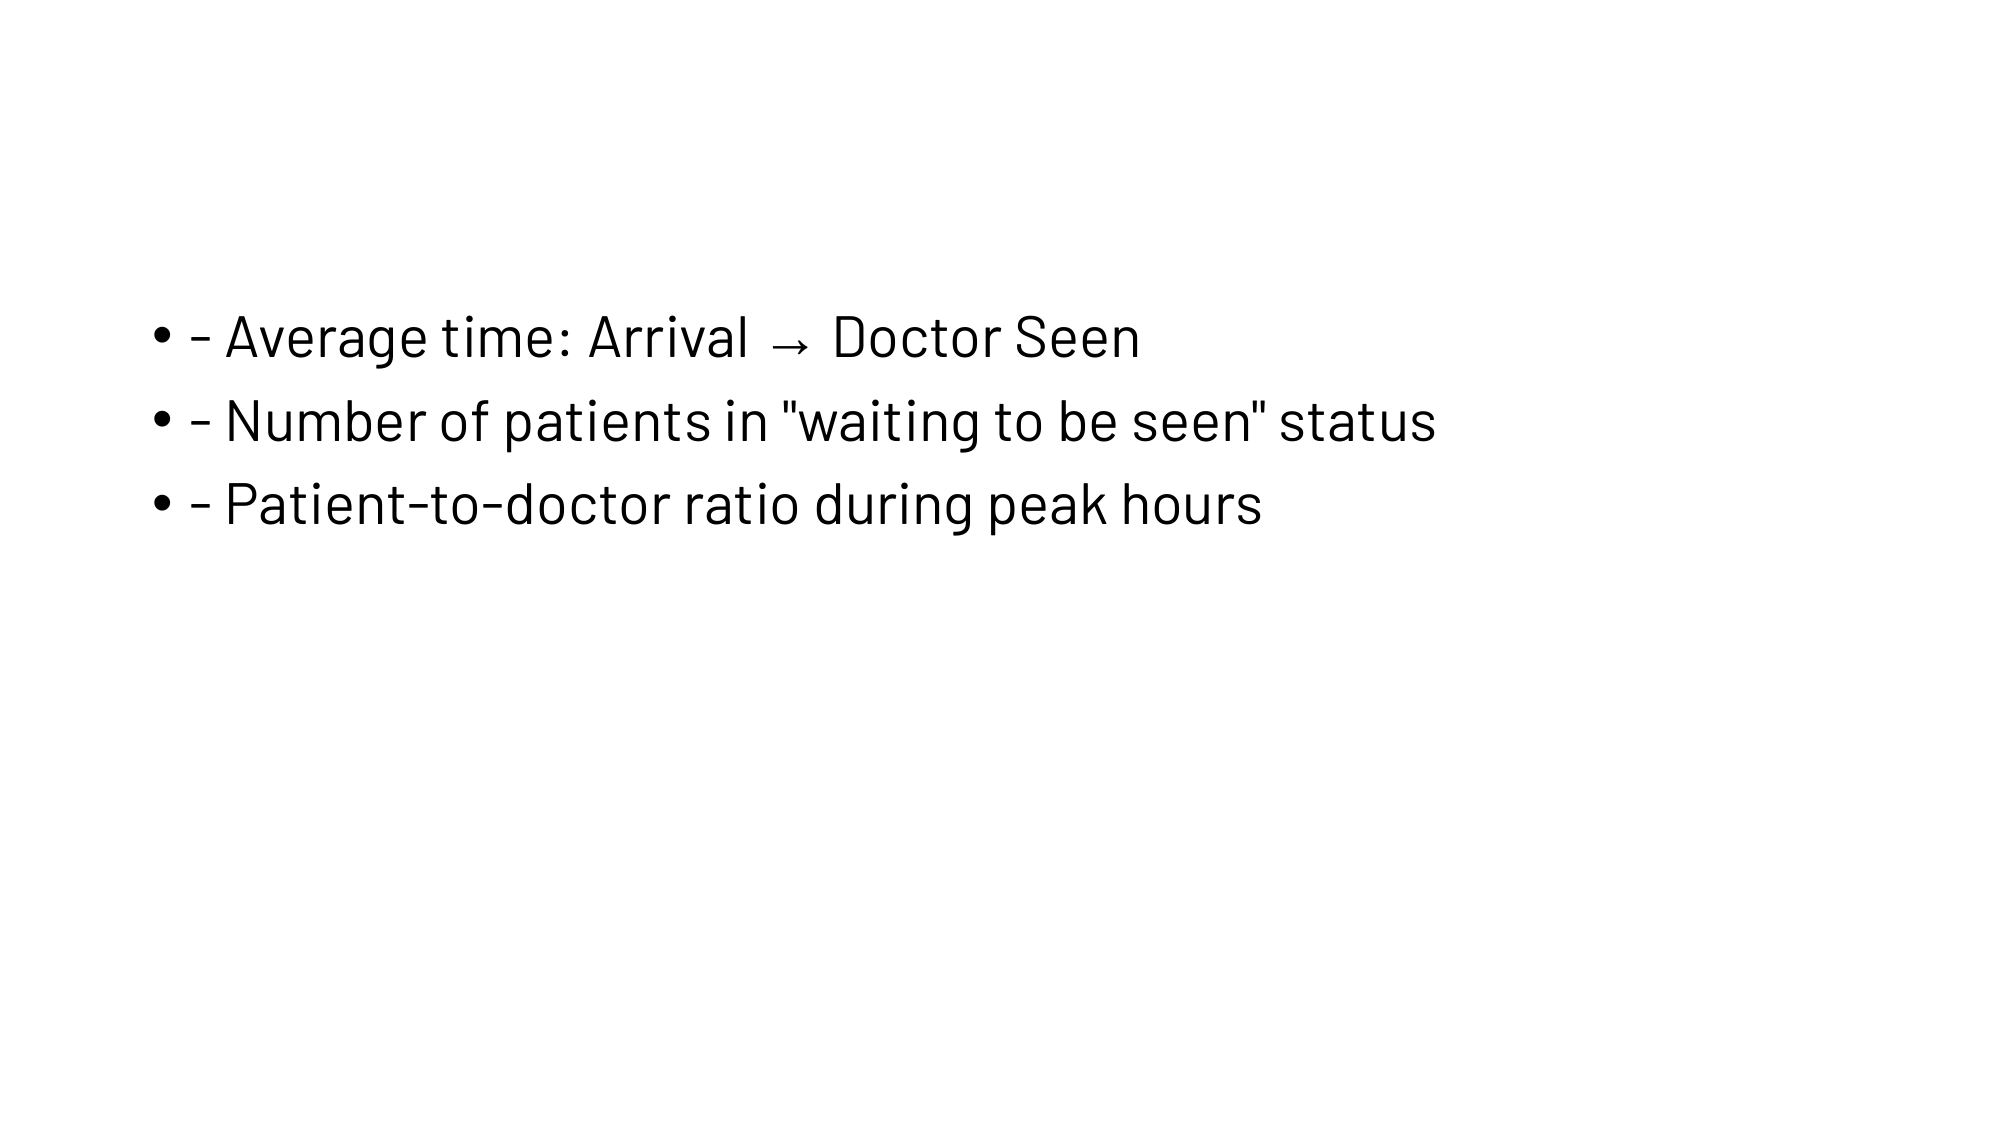

#
- Average time: Arrival → Doctor Seen
- Number of patients in "waiting to be seen" status
- Patient-to-doctor ratio during peak hours